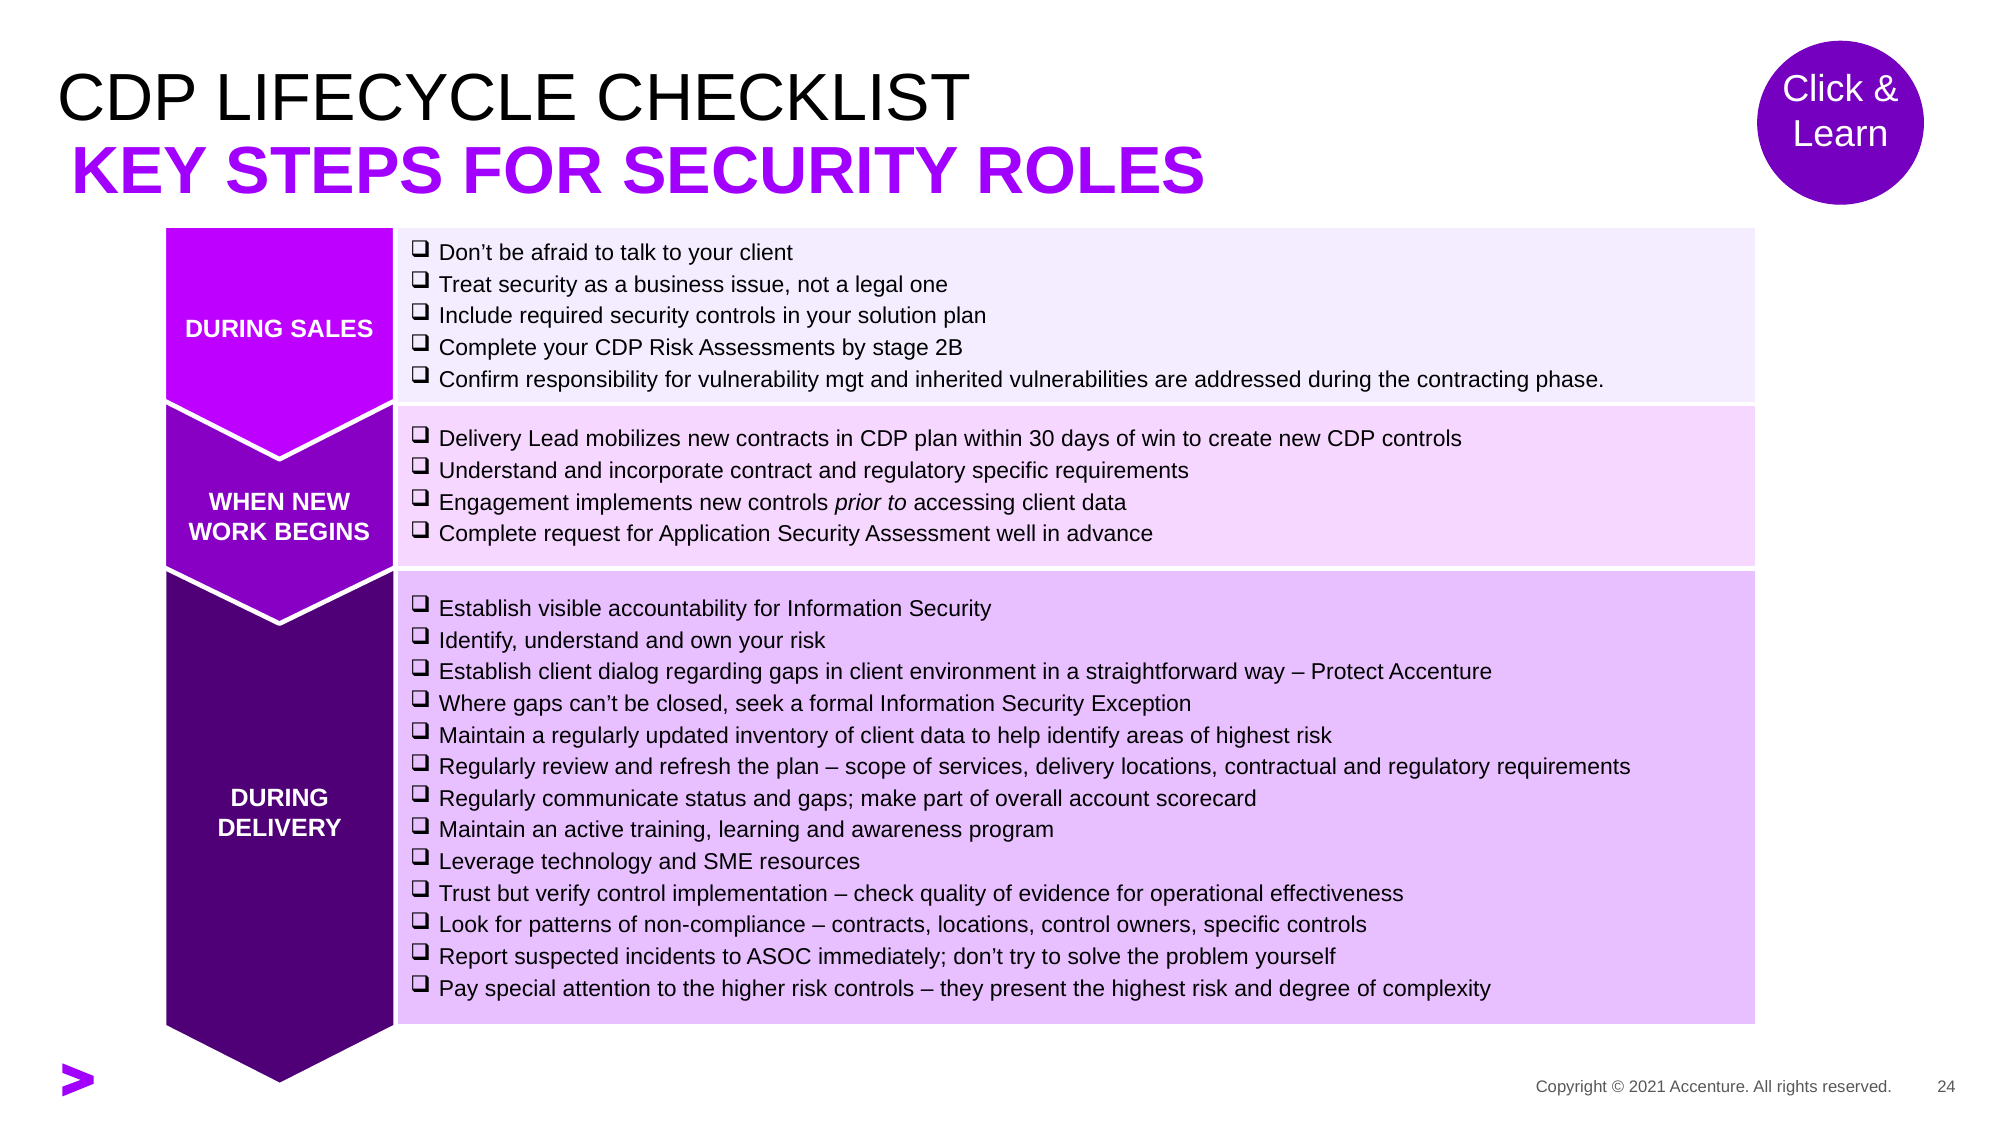

Click & Learn
# CDP LIFECYCLE CHECKLIST
KEY STEPS FOR SECURITY ROLES
Don’t be afraid to talk to your client
Treat security as a business issue, not a legal one
Include required security controls in your solution plan
Complete your CDP Risk Assessments by stage 2B
Confirm responsibility for vulnerability mgt and inherited vulnerabilities are addressed during the contracting phase.
DURING SALES

WHEN NEW WORK BEGINS
Delivery Lead mobilizes new contracts in CDP plan within 30 days of win to create new CDP controls
Understand and incorporate contract and regulatory specific requirements
Engagement implements new controls prior to accessing client data
Complete request for Application Security Assessment well in advance
Establish visible accountability for Information Security
Identify, understand and own your risk
Establish client dialog regarding gaps in client environment in a straightforward way – Protect Accenture
Where gaps can’t be closed, seek a formal Information Security Exception
Maintain a regularly updated inventory of client data to help identify areas of highest risk
Regularly review and refresh the plan – scope of services, delivery locations, contractual and regulatory requirements
Regularly communicate status and gaps; make part of overall account scorecard
Maintain an active training, learning and awareness program
Leverage technology and SME resources
Trust but verify control implementation – check quality of evidence for operational effectiveness
Look for patterns of non-compliance – contracts, locations, control owners, specific controls
Report suspected incidents to ASOC immediately; don’t try to solve the problem yourself
Pay special attention to the higher risk controls – they present the highest risk and degree of complexity
DURING DELIVERY
Copyright © 2021 Accenture. All rights reserved.
24